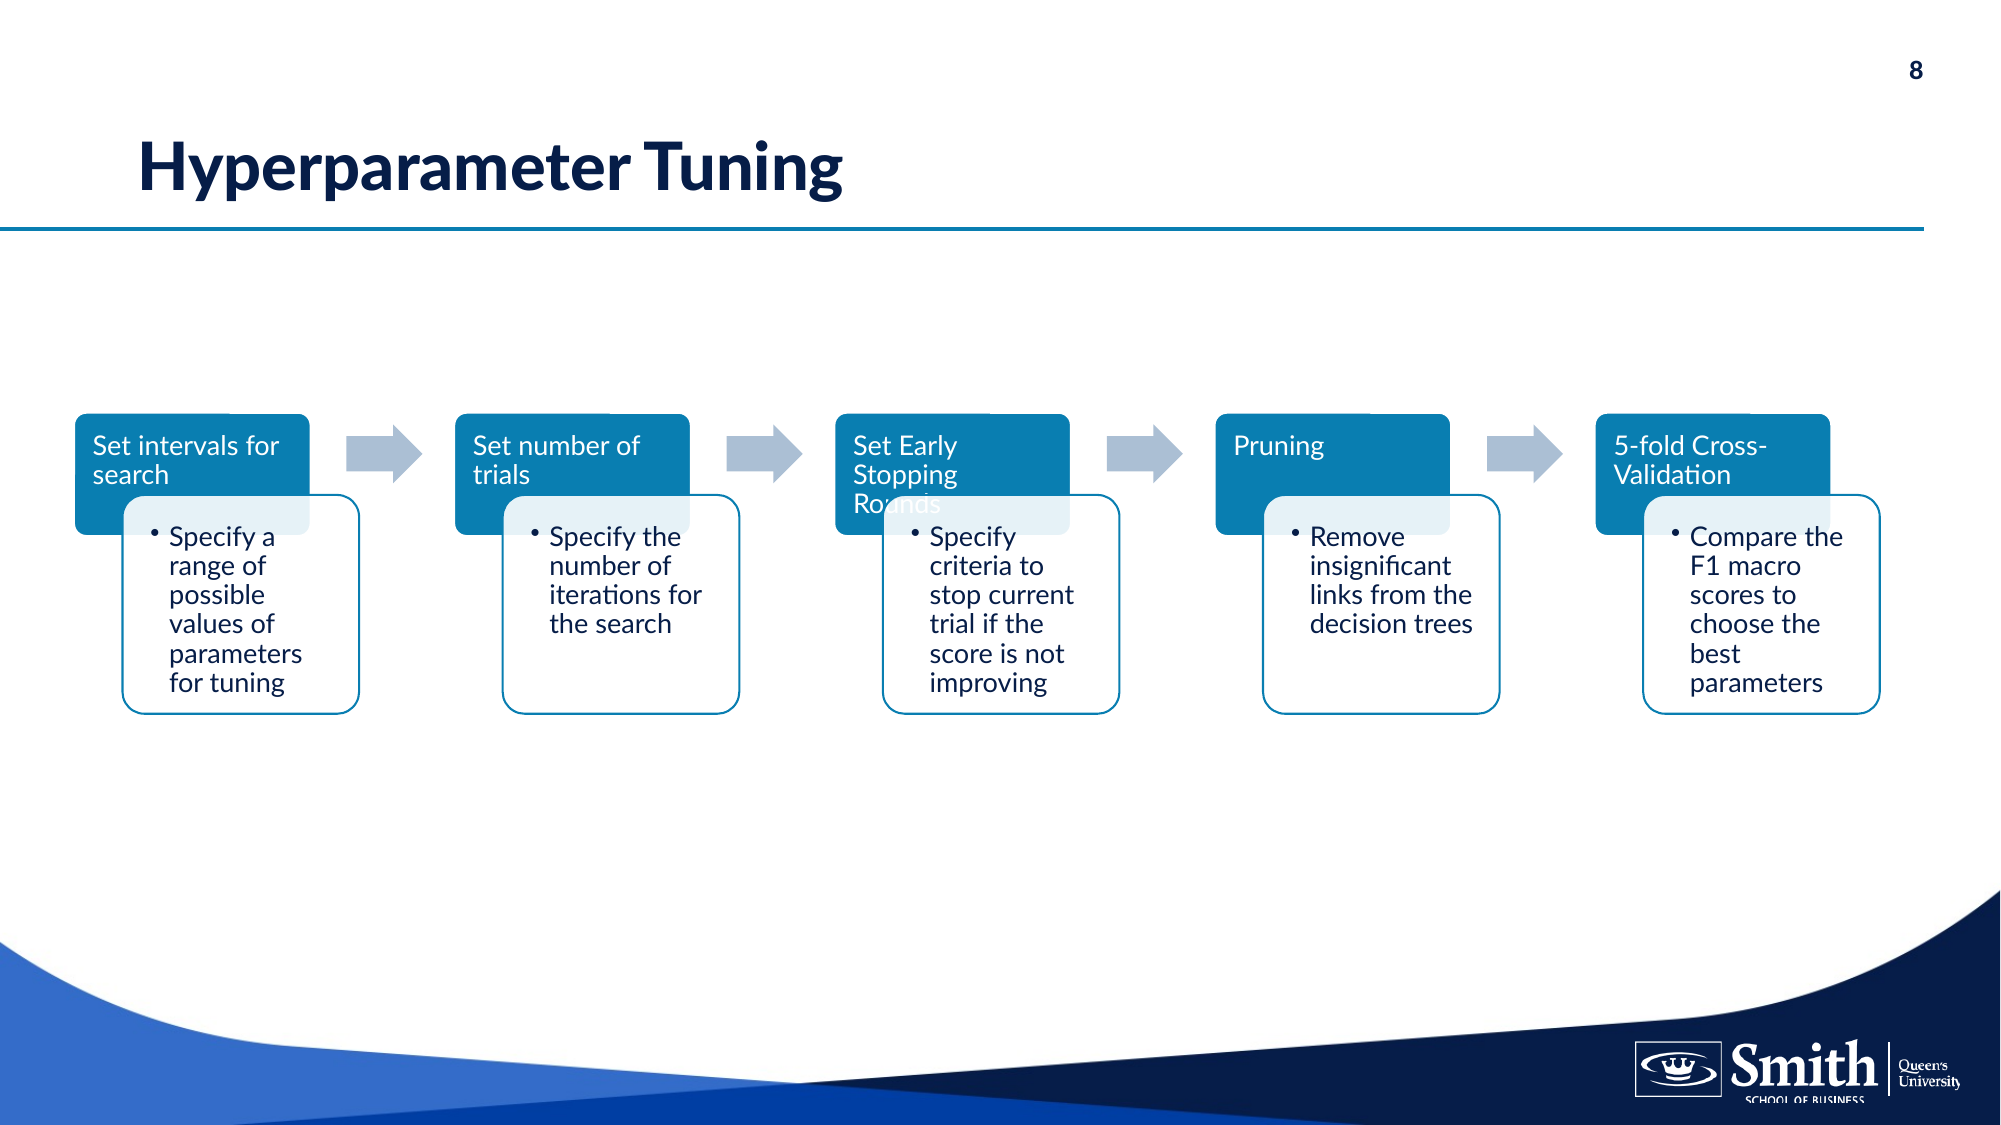

Set intervals for search
Specify a range of possible values of parameters for tuning

Set number of trials
Specify the number of iterations for the search

Set Early Stopping Rounds
Specify criteria to stop current trial if the score is not improving

Pruning
Remove insignificant links from the decision trees

5-fold Cross-Validation
Compare the F1 macro scores to choose the best parameters
# Hyperparameter Tuning